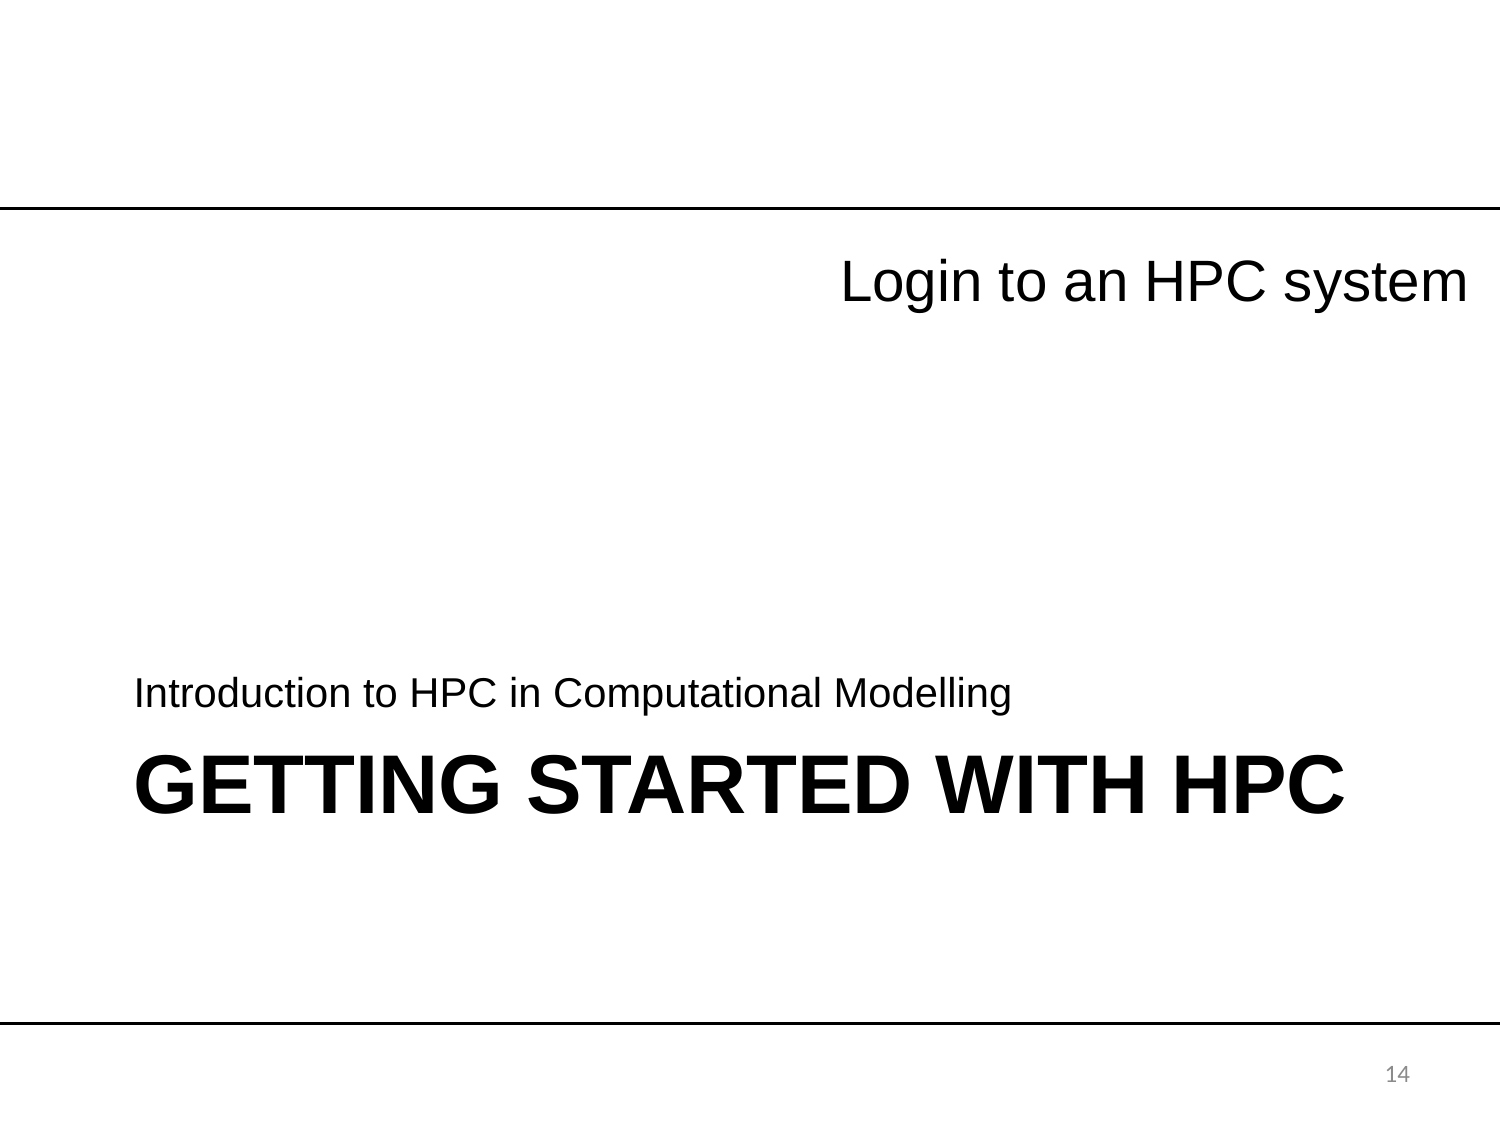

Login to an HPC system
Introduction to HPC in Computational Modelling
# Getting started with HPC
14